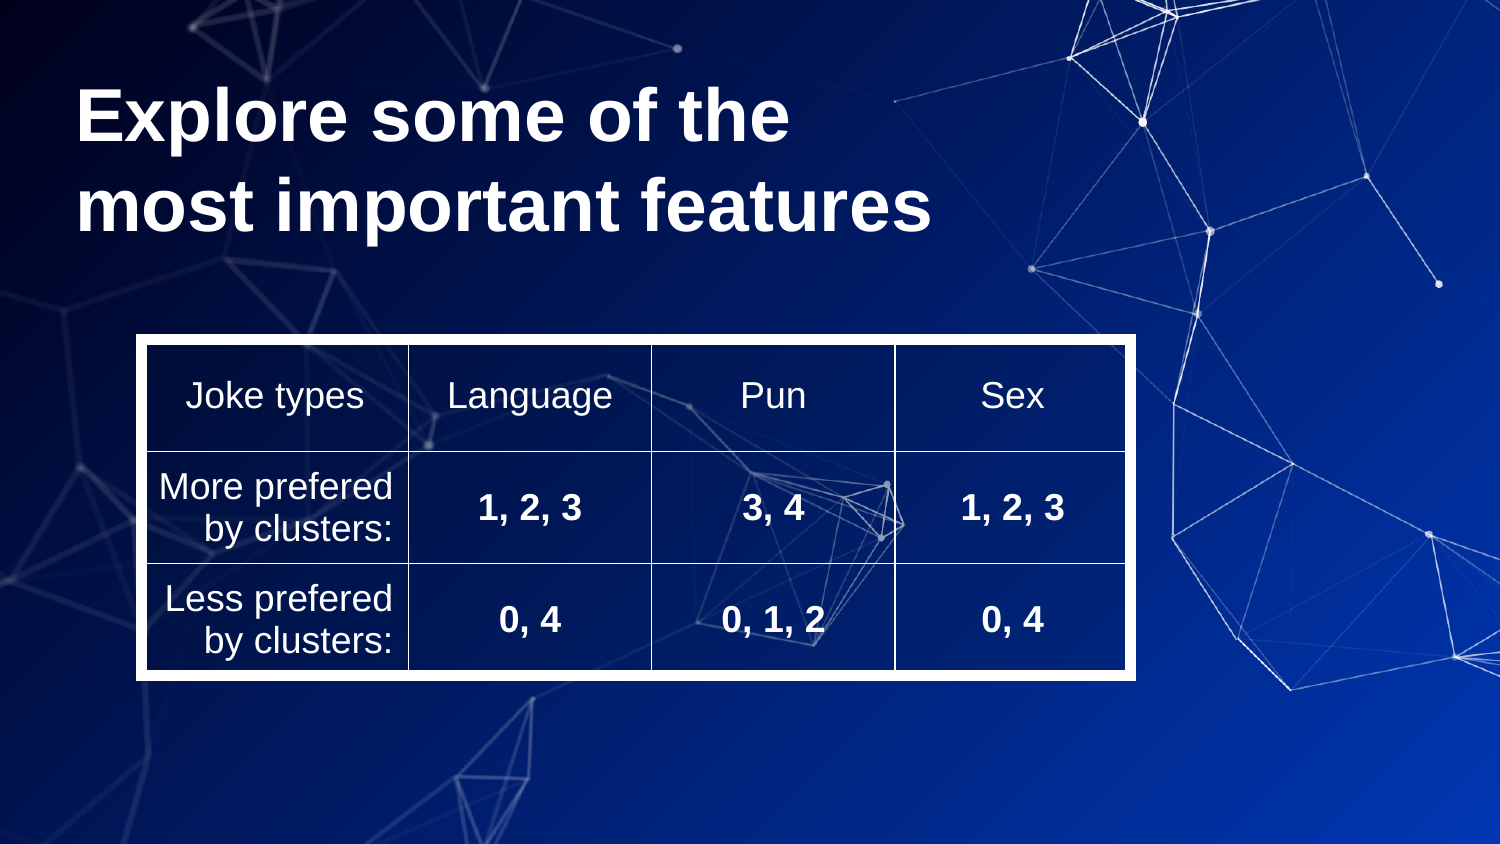

# Explore some of the most important features
| Joke types | Language | Pun | Sex |
| --- | --- | --- | --- |
| More prefered by clusters: | 1, 2, 3 | 3, 4 | 1, 2, 3 |
| Less prefered by clusters: | 0, 4 | 0, 1, 2 | 0, 4 |